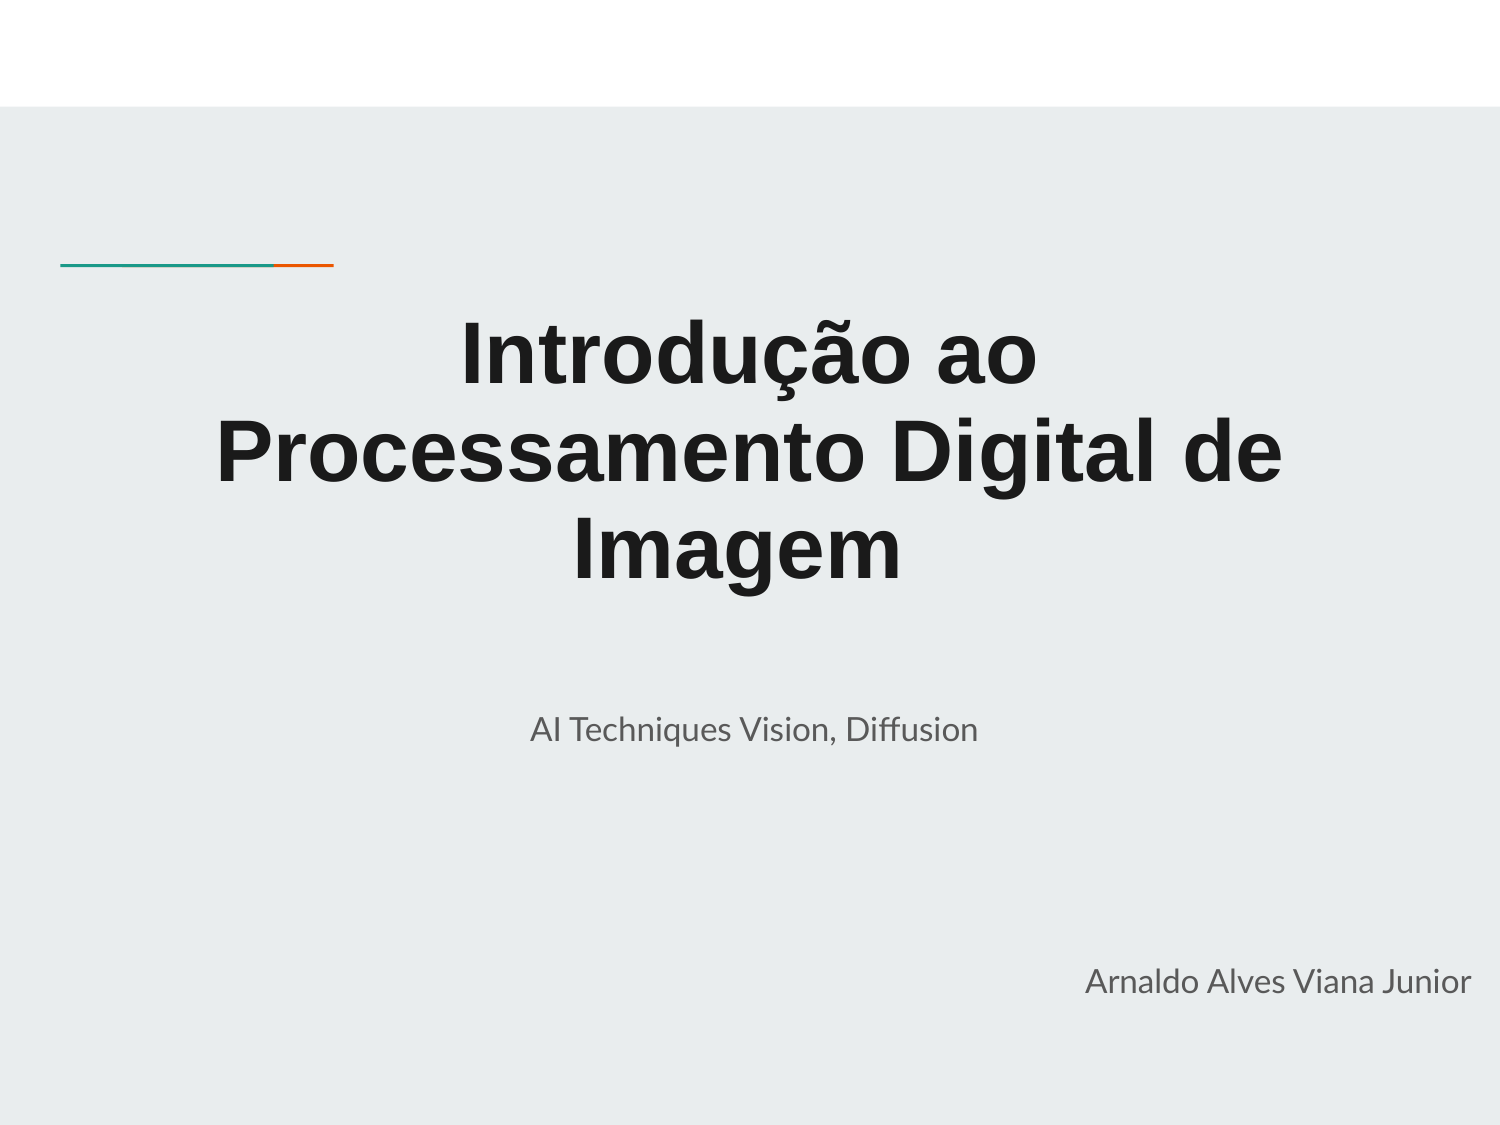

# Introdução ao Processamento Digital de Imagem
 AI Techniques Vision, Diffusion
Arnaldo Alves Viana Junior